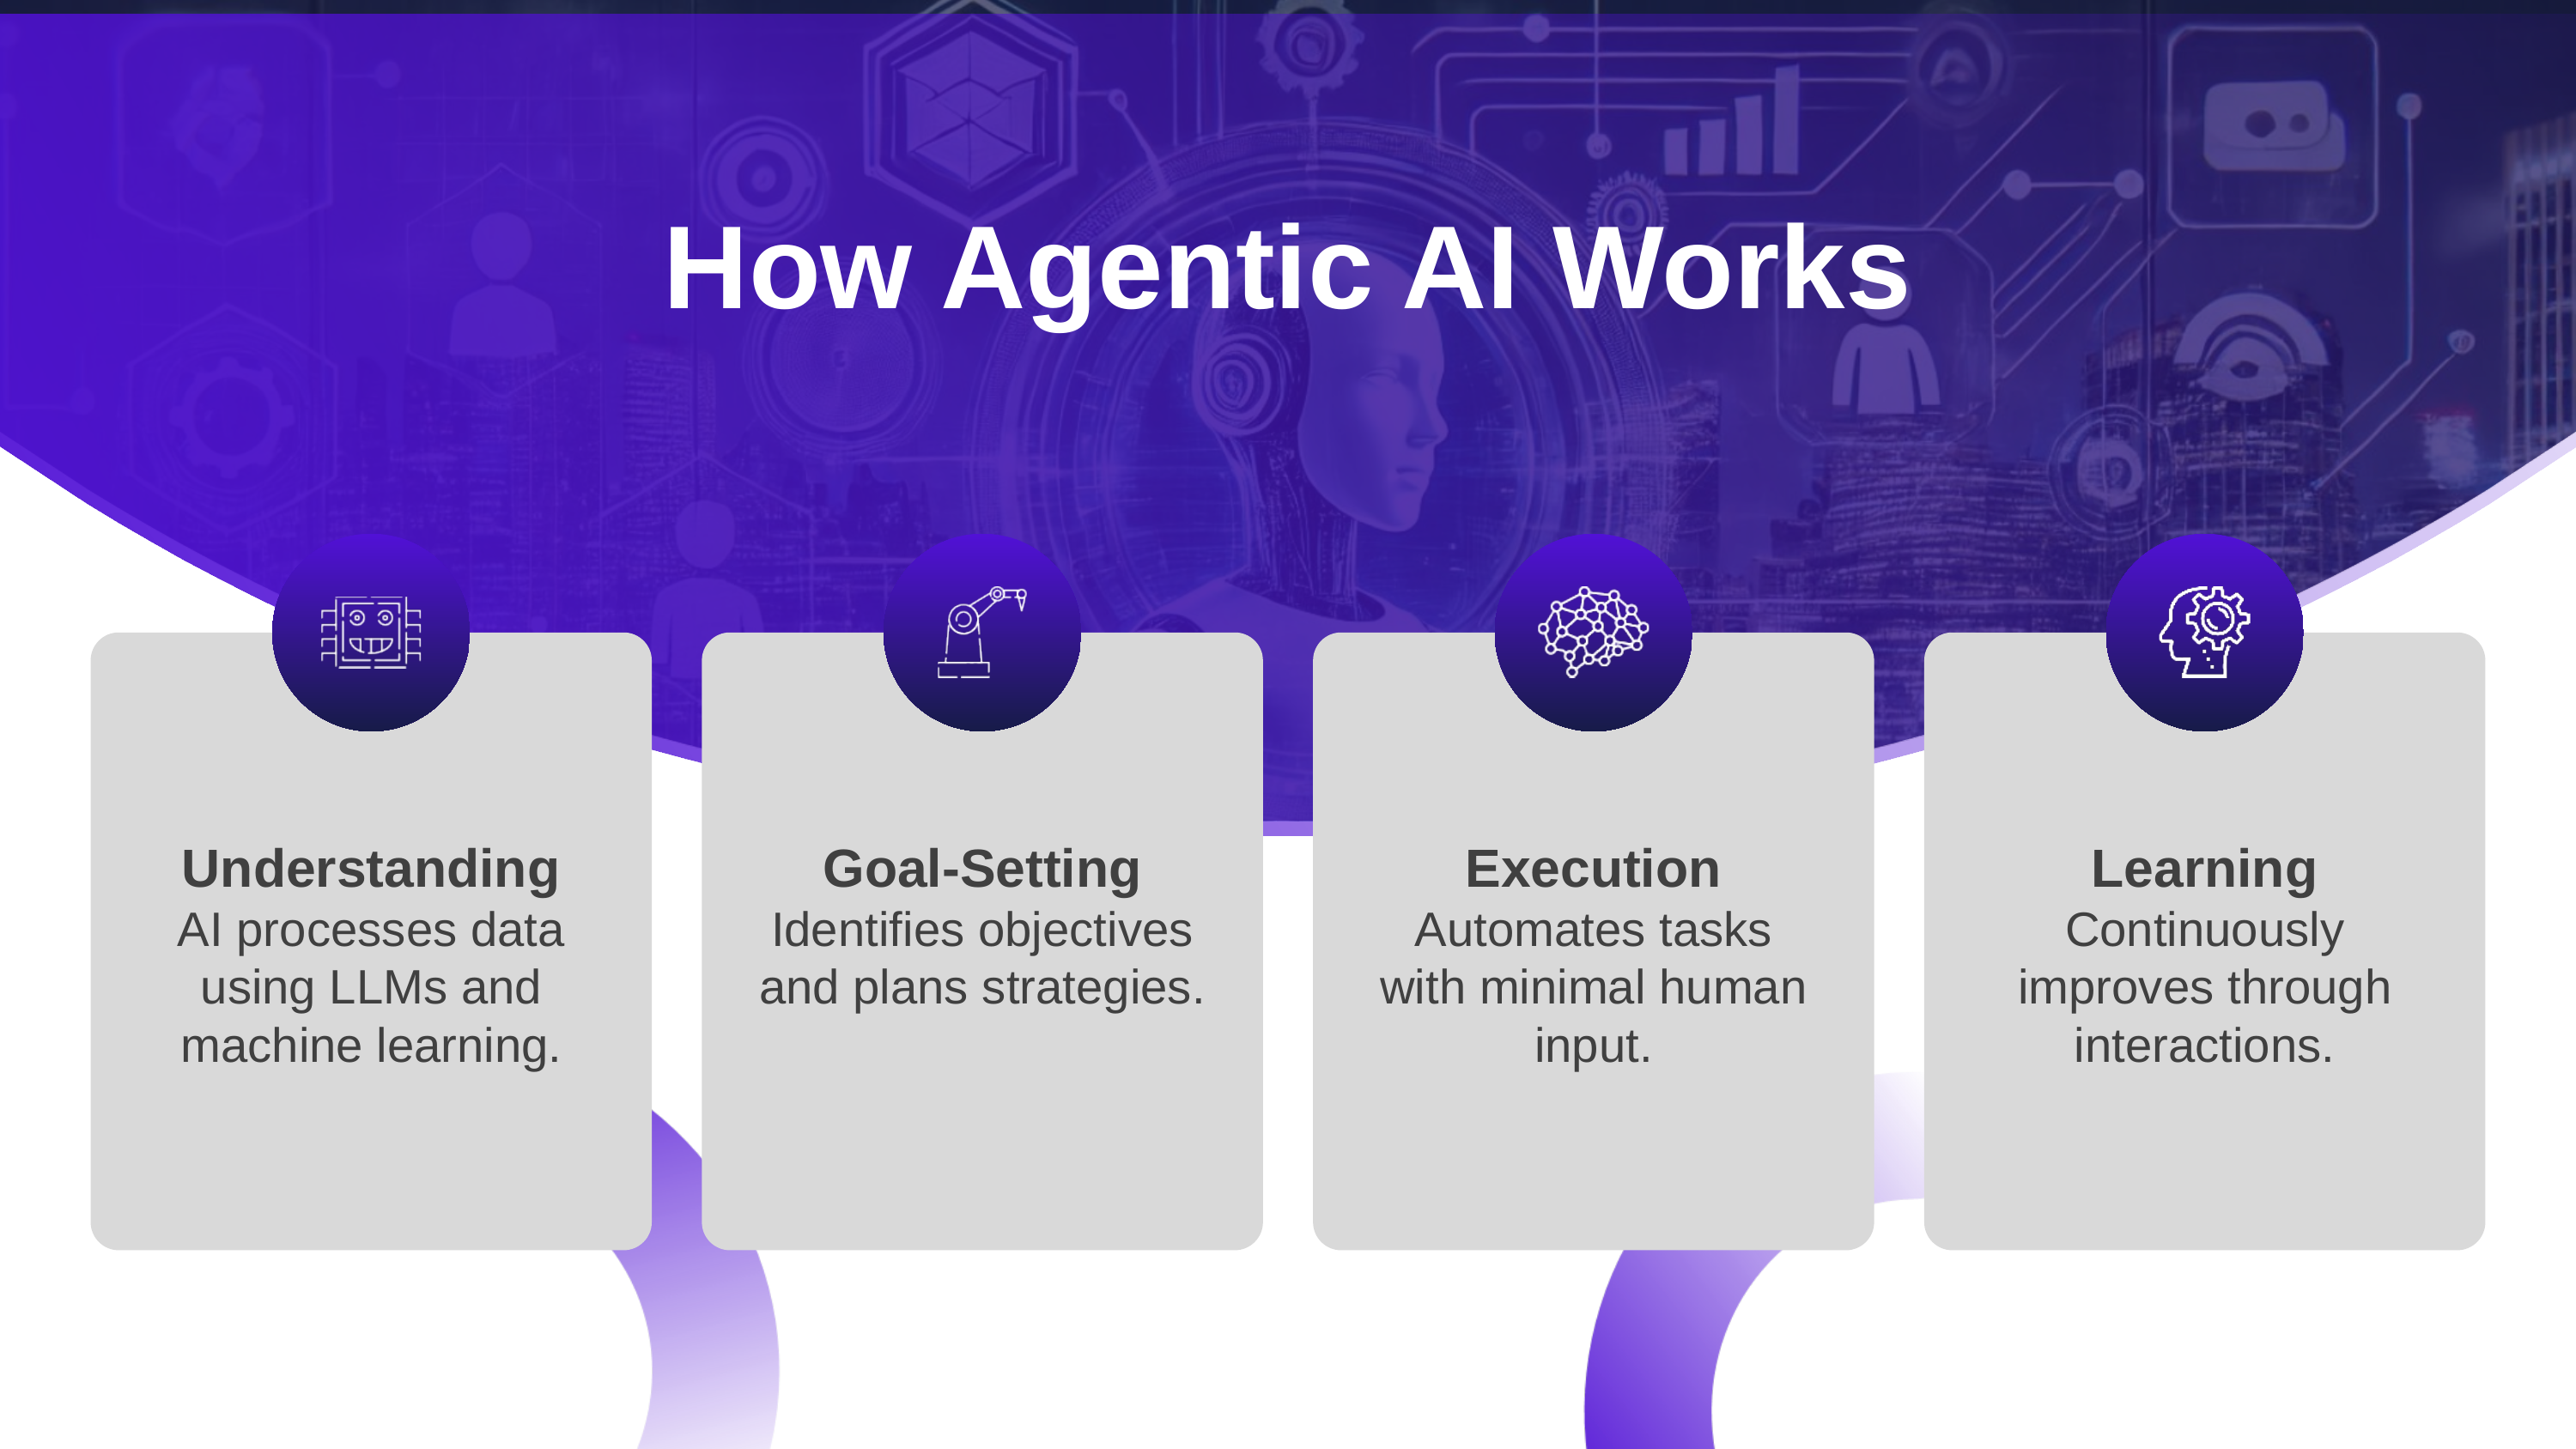

How Agentic AI Works

Understanding
AI processes data using LLMs and machine learning.

Goal-Setting
Identifies objectives and plans strategies.

Execution
Automates tasks with minimal human input.

Learning
Continuously improves through interactions.